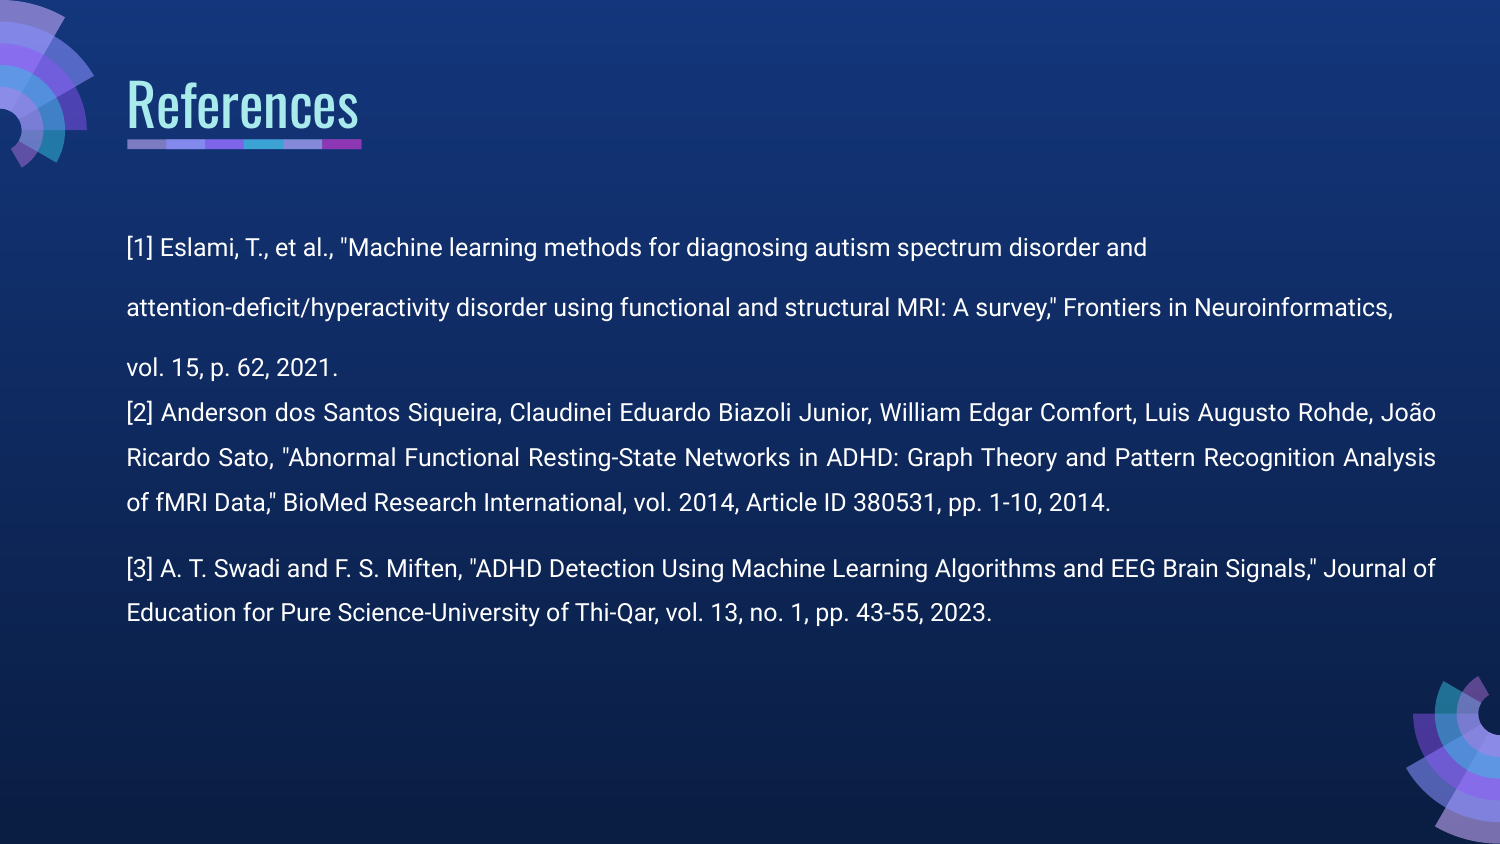

# References
[1] Eslami, T., et al., "Machine learning methods for diagnosing autism spectrum disorder and attention-deficit/hyperactivity disorder using functional and structural MRI: A survey," Frontiers in Neuroinformatics, vol. 15, p. 62, 2021.
[2] Anderson dos Santos Siqueira, Claudinei Eduardo Biazoli Junior, William Edgar Comfort, Luis Augusto Rohde, João Ricardo Sato, "Abnormal Functional Resting-State Networks in ADHD: Graph Theory and Pattern Recognition Analysis of fMRI Data," BioMed Research International, vol. 2014, Article ID 380531, pp. 1-10, 2014.
[3] A. T. Swadi and F. S. Miften, "ADHD Detection Using Machine Learning Algorithms and EEG Brain Signals," Journal of Education for Pure Science-University of Thi-Qar, vol. 13, no. 1, pp. 43-55, 2023.